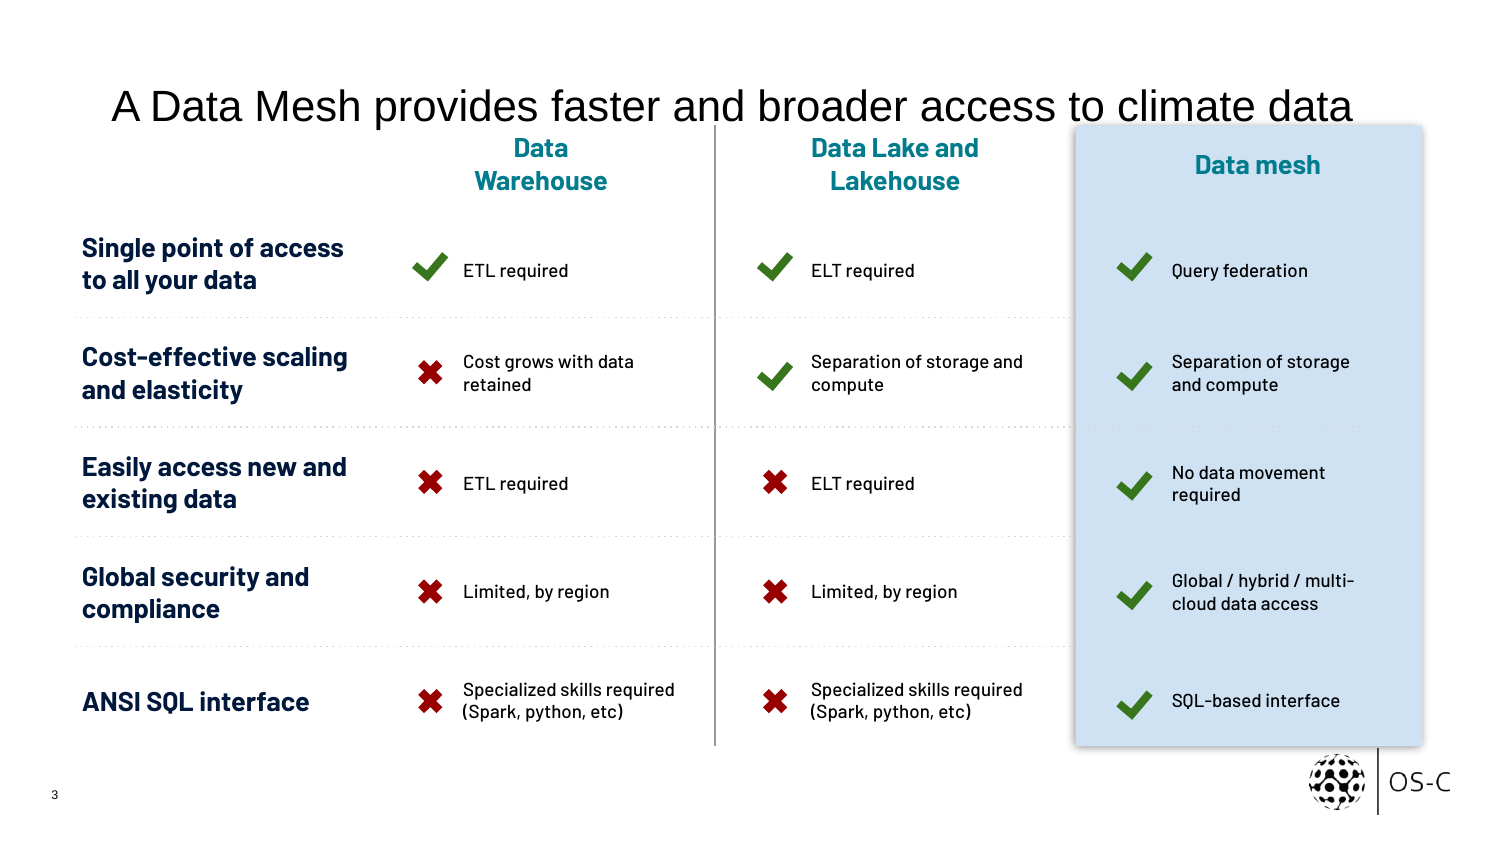

# A Data Mesh provides faster and broader access to climate data
Data Warehouse
Data Lake and Lakehouse

Data mesh
Single point of access to all your data

ETL required
ELT required
Query federation
Cost-effective scaling and elasticity

Cost grows with data retained
Separation of storage and compute
Separation of storage and compute

Easily access new and existing data

ETL required
ELT required
No data movement required

Global security and compliance

Limited, by region

Limited, by region
Global / hybrid / multi-cloud data access

ANSI SQL interface
Specialized skills required (Spark, python, etc)
Specialized skills required (Spark, python, etc)
SQL-based interface

3